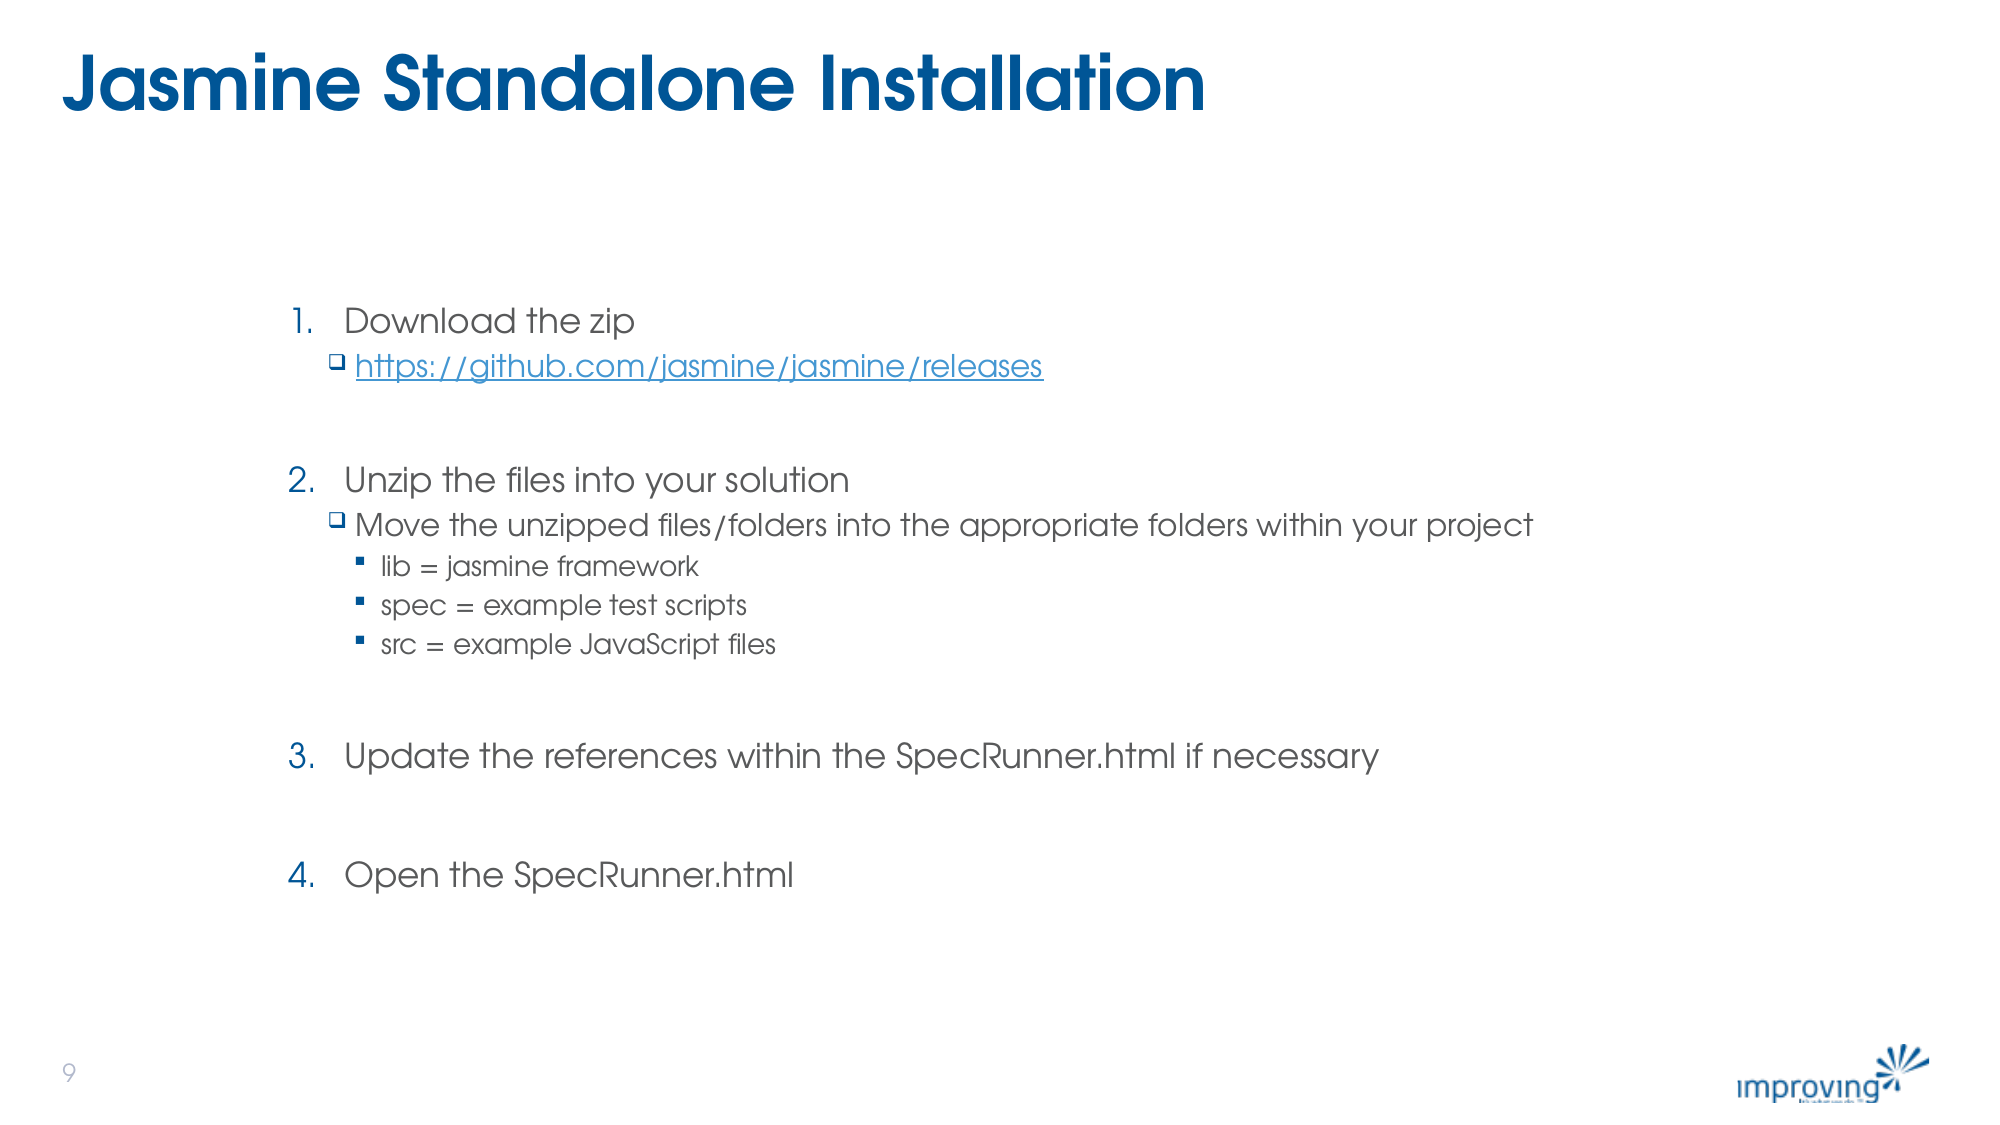

# Jasmine Standalone Installation

Download the zip
https://github.com/jasmine/jasmine/releases

Unzip the files into your solution
Move the unzipped files/folders into the appropriate folders within your project
lib = jasmine framework
spec = example test scripts
src = example JavaScript files

Update the references within the SpecRunner.html if necessary

Open the SpecRunner.html

9